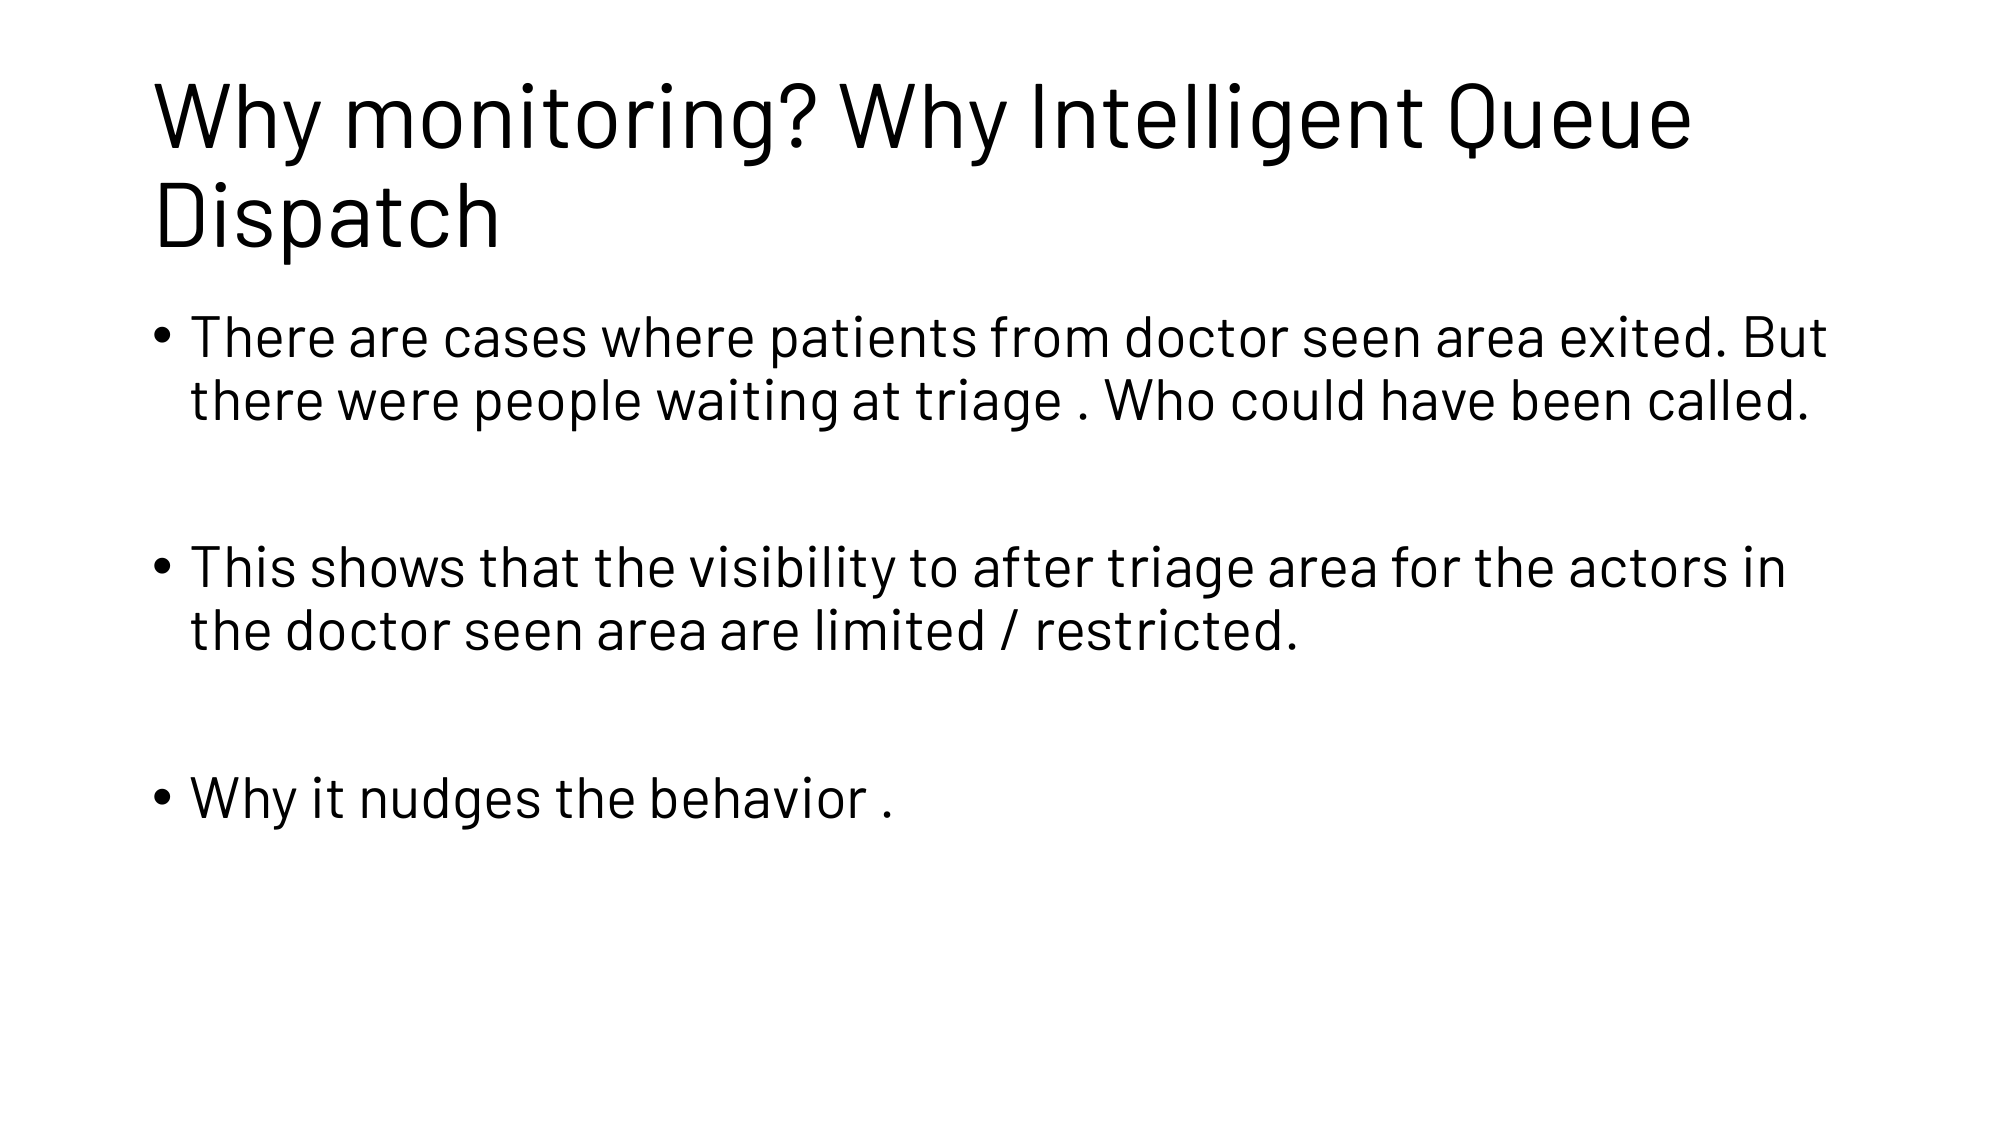

# Why monitoring? Why Intelligent Queue Dispatch
There are cases where patients from doctor seen area exited. But there were people waiting at triage . Who could have been called.

This shows that the visibility to after triage area for the actors in the doctor seen area are limited / restricted.

Why it nudges the behavior .